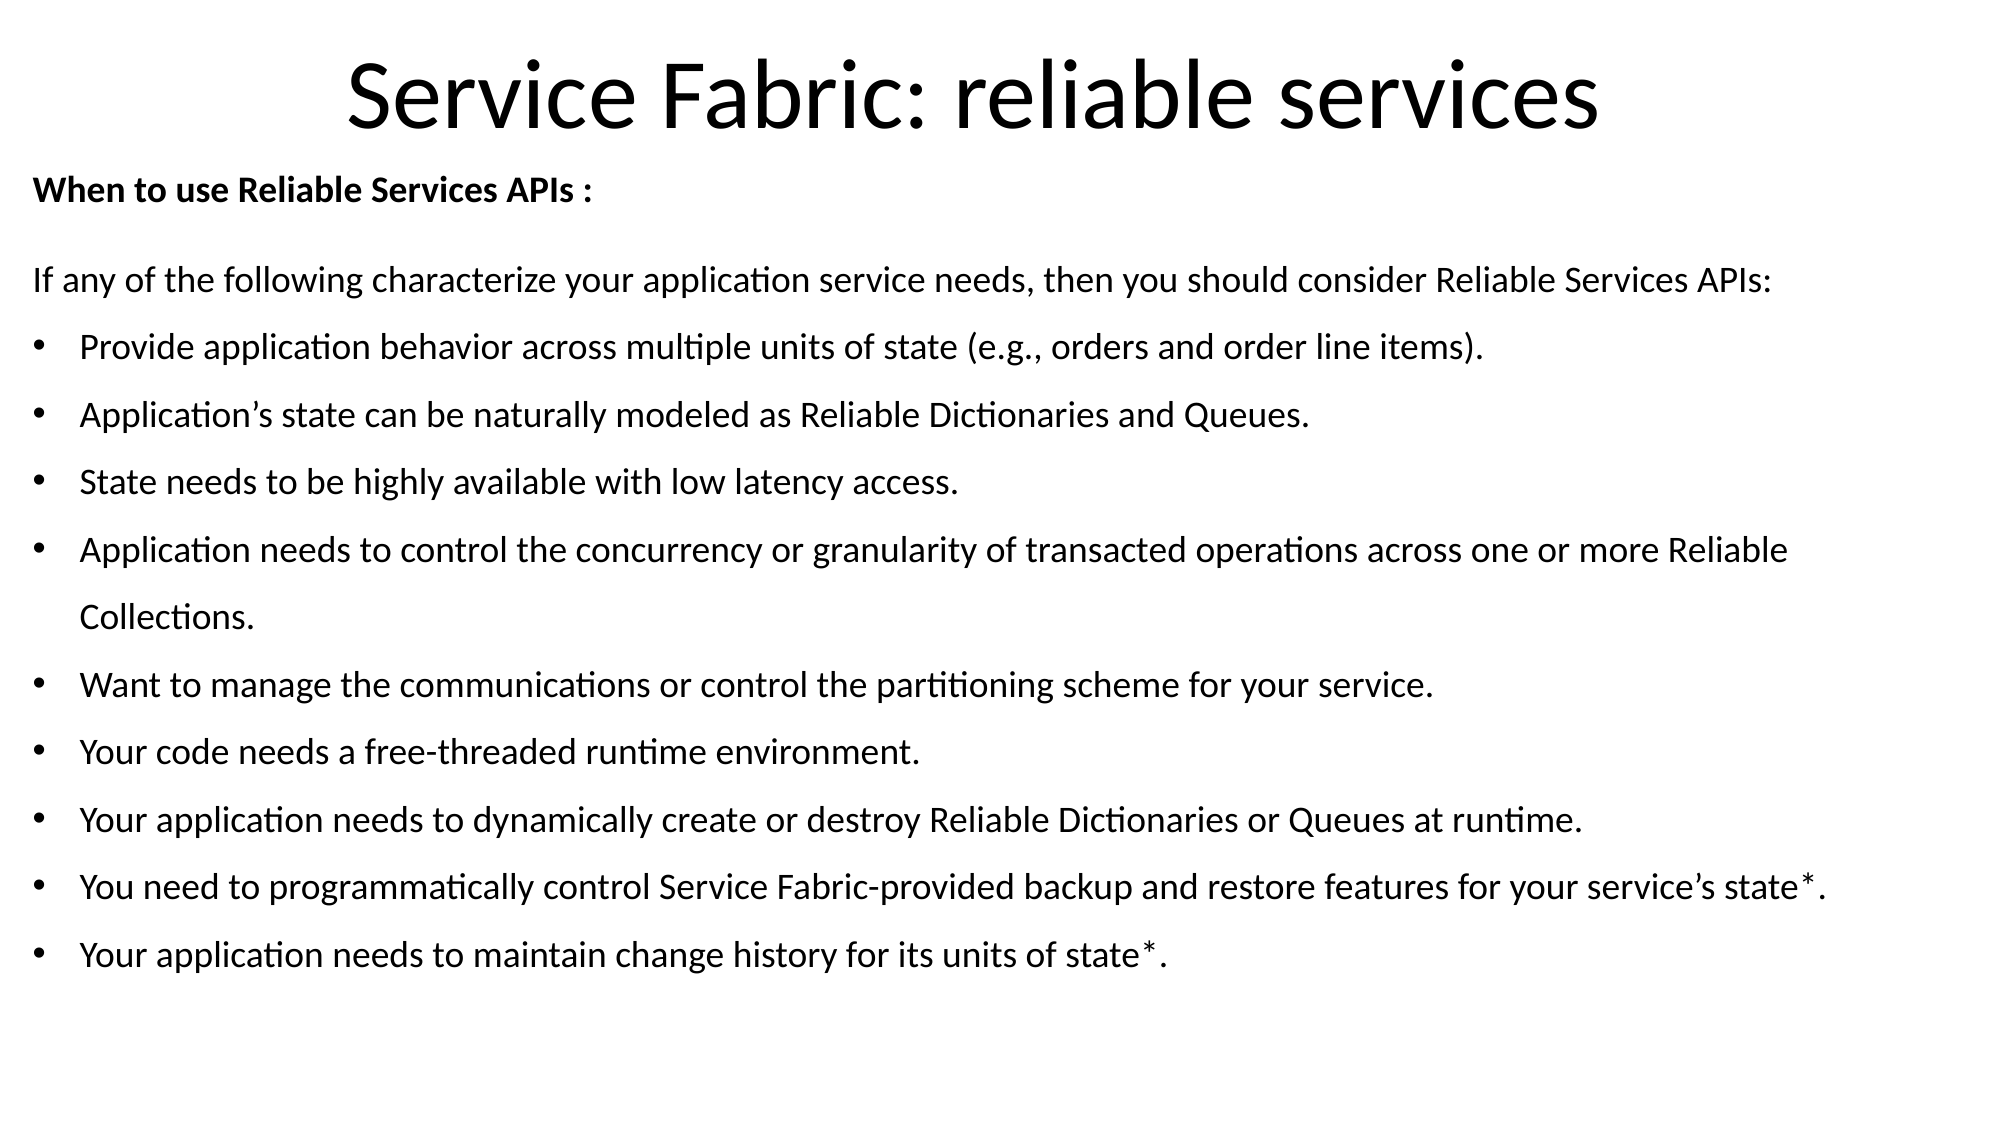

# Service Fabric: reliable services
When to use Reliable Services APIs :

If any of the following characterize your application service needs, then you should consider Reliable Services APIs:
Provide application behavior across multiple units of state (e.g., orders and order line items).
Application’s state can be naturally modeled as Reliable Dictionaries and Queues.
State needs to be highly available with low latency access.
Application needs to control the concurrency or granularity of transacted operations across one or more Reliable Collections.
Want to manage the communications or control the partitioning scheme for your service.
Your code needs a free-threaded runtime environment.
Your application needs to dynamically create or destroy Reliable Dictionaries or Queues at runtime.
You need to programmatically control Service Fabric-provided backup and restore features for your service’s state*.
Your application needs to maintain change history for its units of state*.